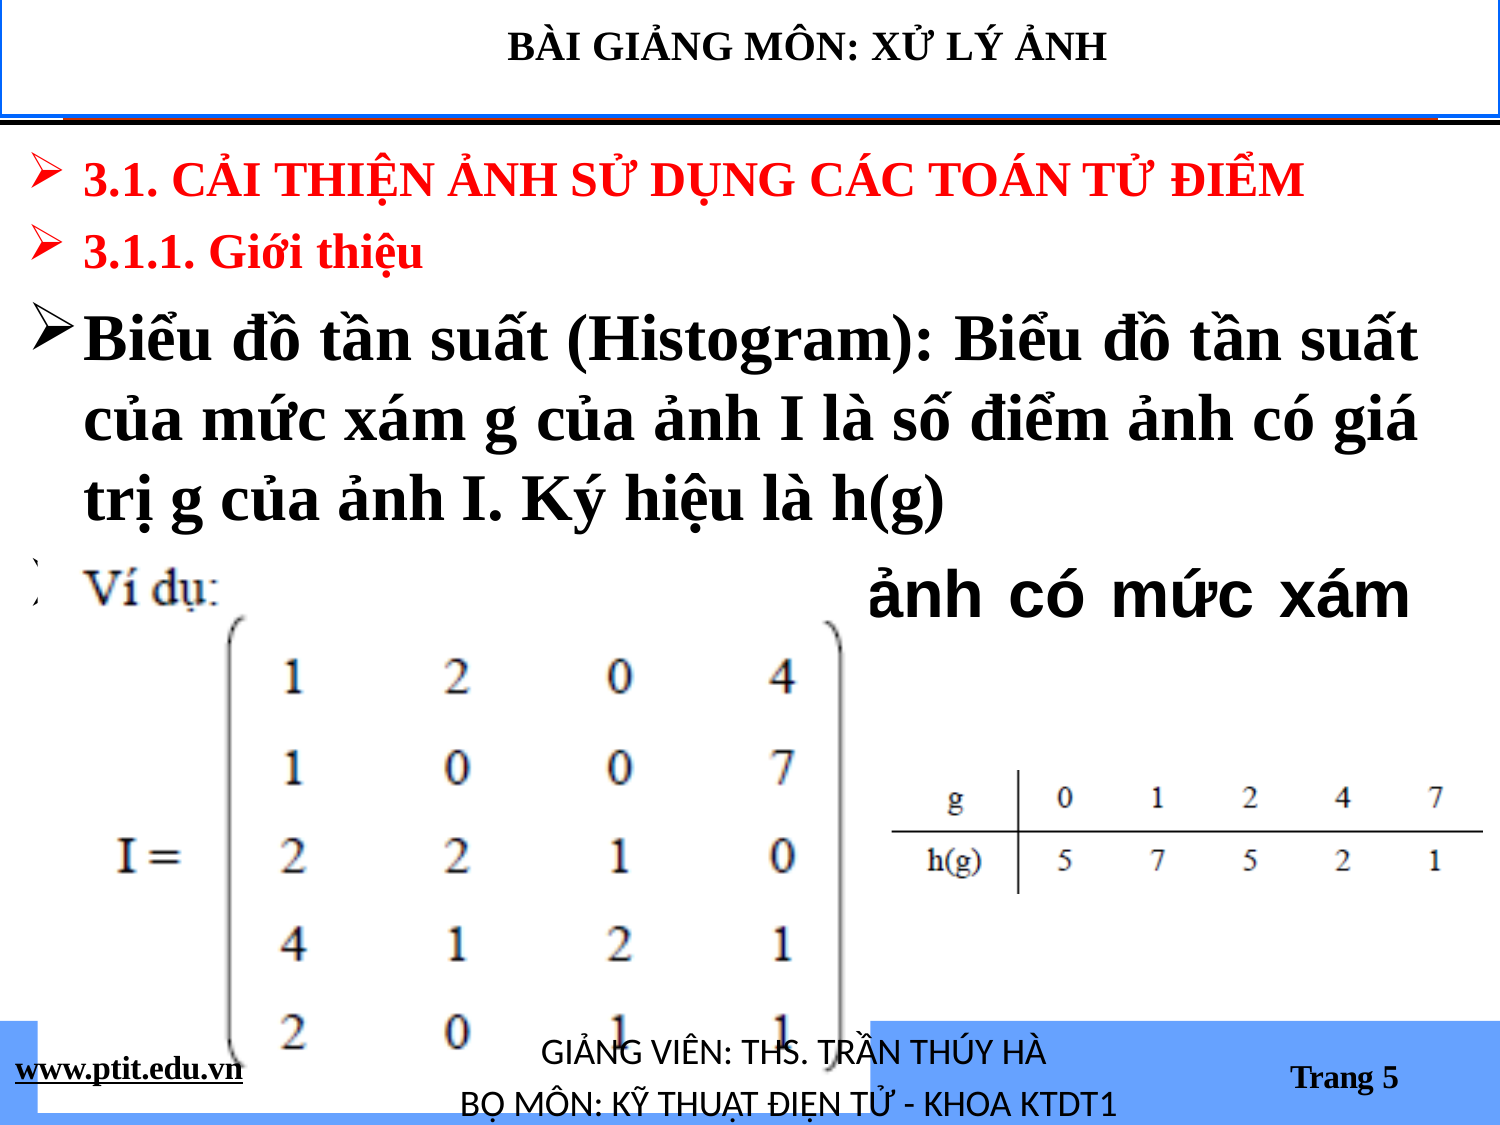

BÀI GIẢNG MÔN: XỬ LÝ ẢNH

3.1. CẢI THIỆN ẢNH SỬ DỤNG CÁC TOÁN TỬ ĐIỂM
3.1.1. Giới thiệu
Biểu đồ tần suất (Histogram): Biểu đồ tần suất  của mức xám g của ảnh I là số điểm ảnh có giá  trị g của ảnh I. Ký hiệu là h(g)
Mục đích là đưa ra một ảnh có mức xám  được phân bố đồng đều.

GIẢNG VIÊN: THS. TRẦN THÚY HÀ
BỘ MÔN: KỸ THUẬT ĐIỆN TỬ - KHOA KTDT1
www.ptit.edu.vn
Trang 5